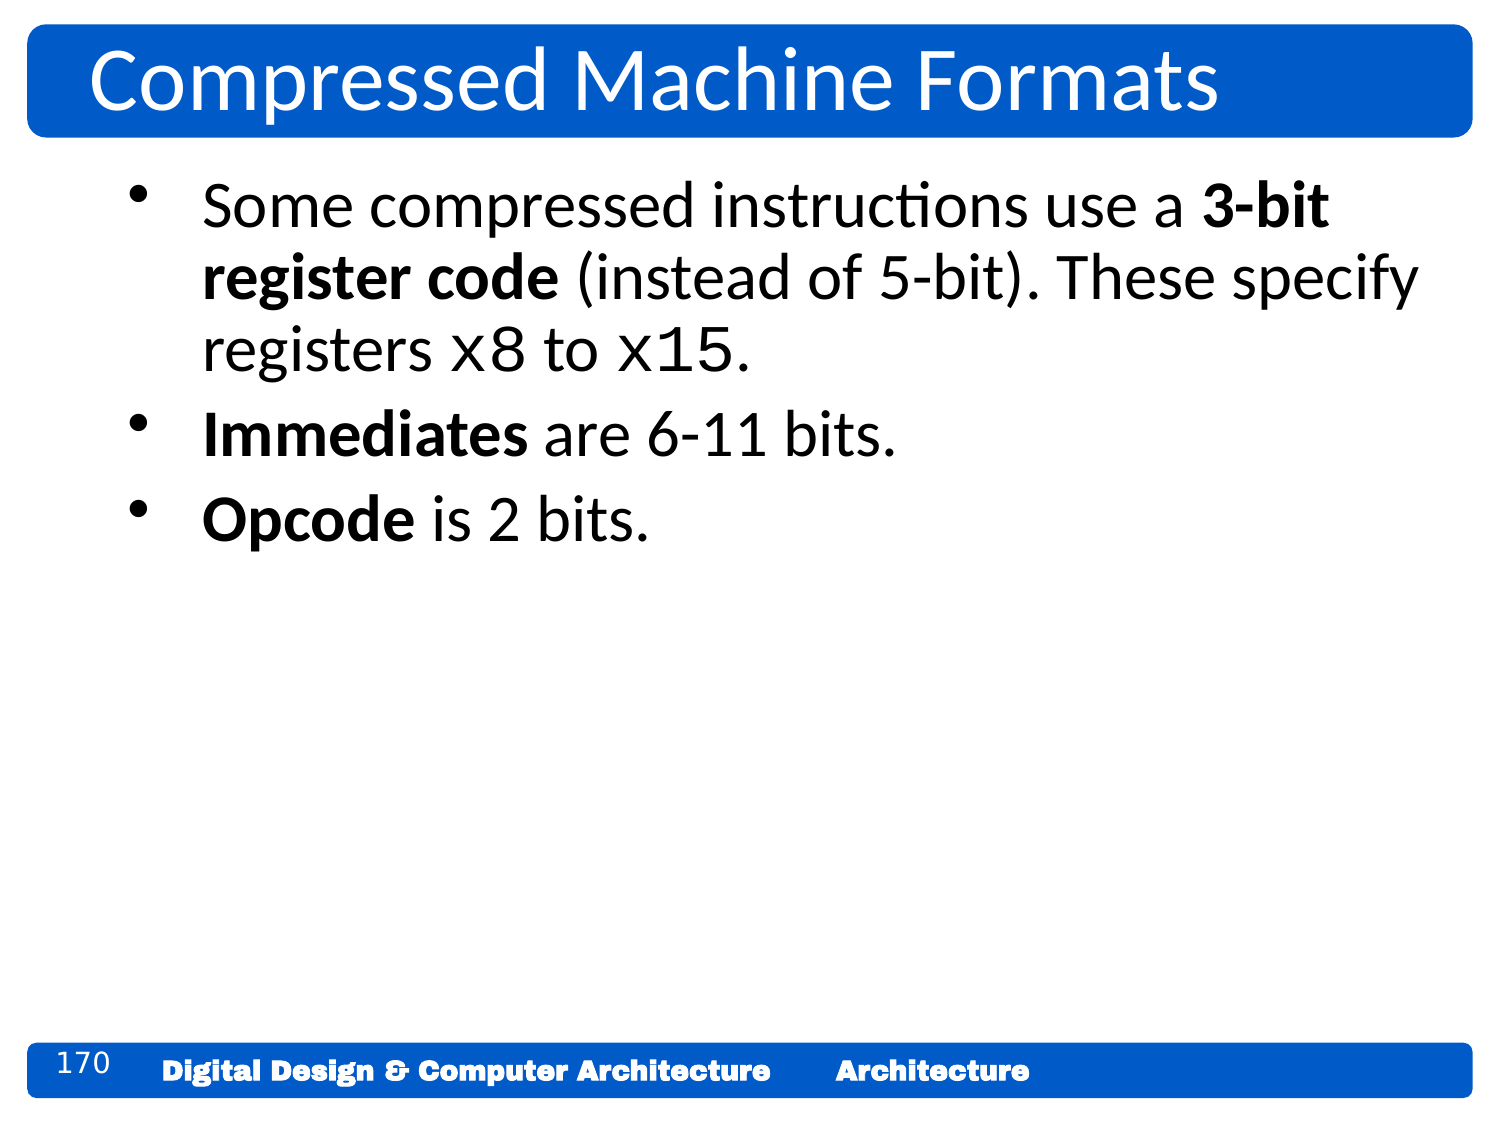

Compressed Machine Formats
Some compressed instructions use a 3-bit register code (instead of 5-bit). These specify registers x8 to x15.
Immediates are 6-11 bits.
Opcode is 2 bits.
170